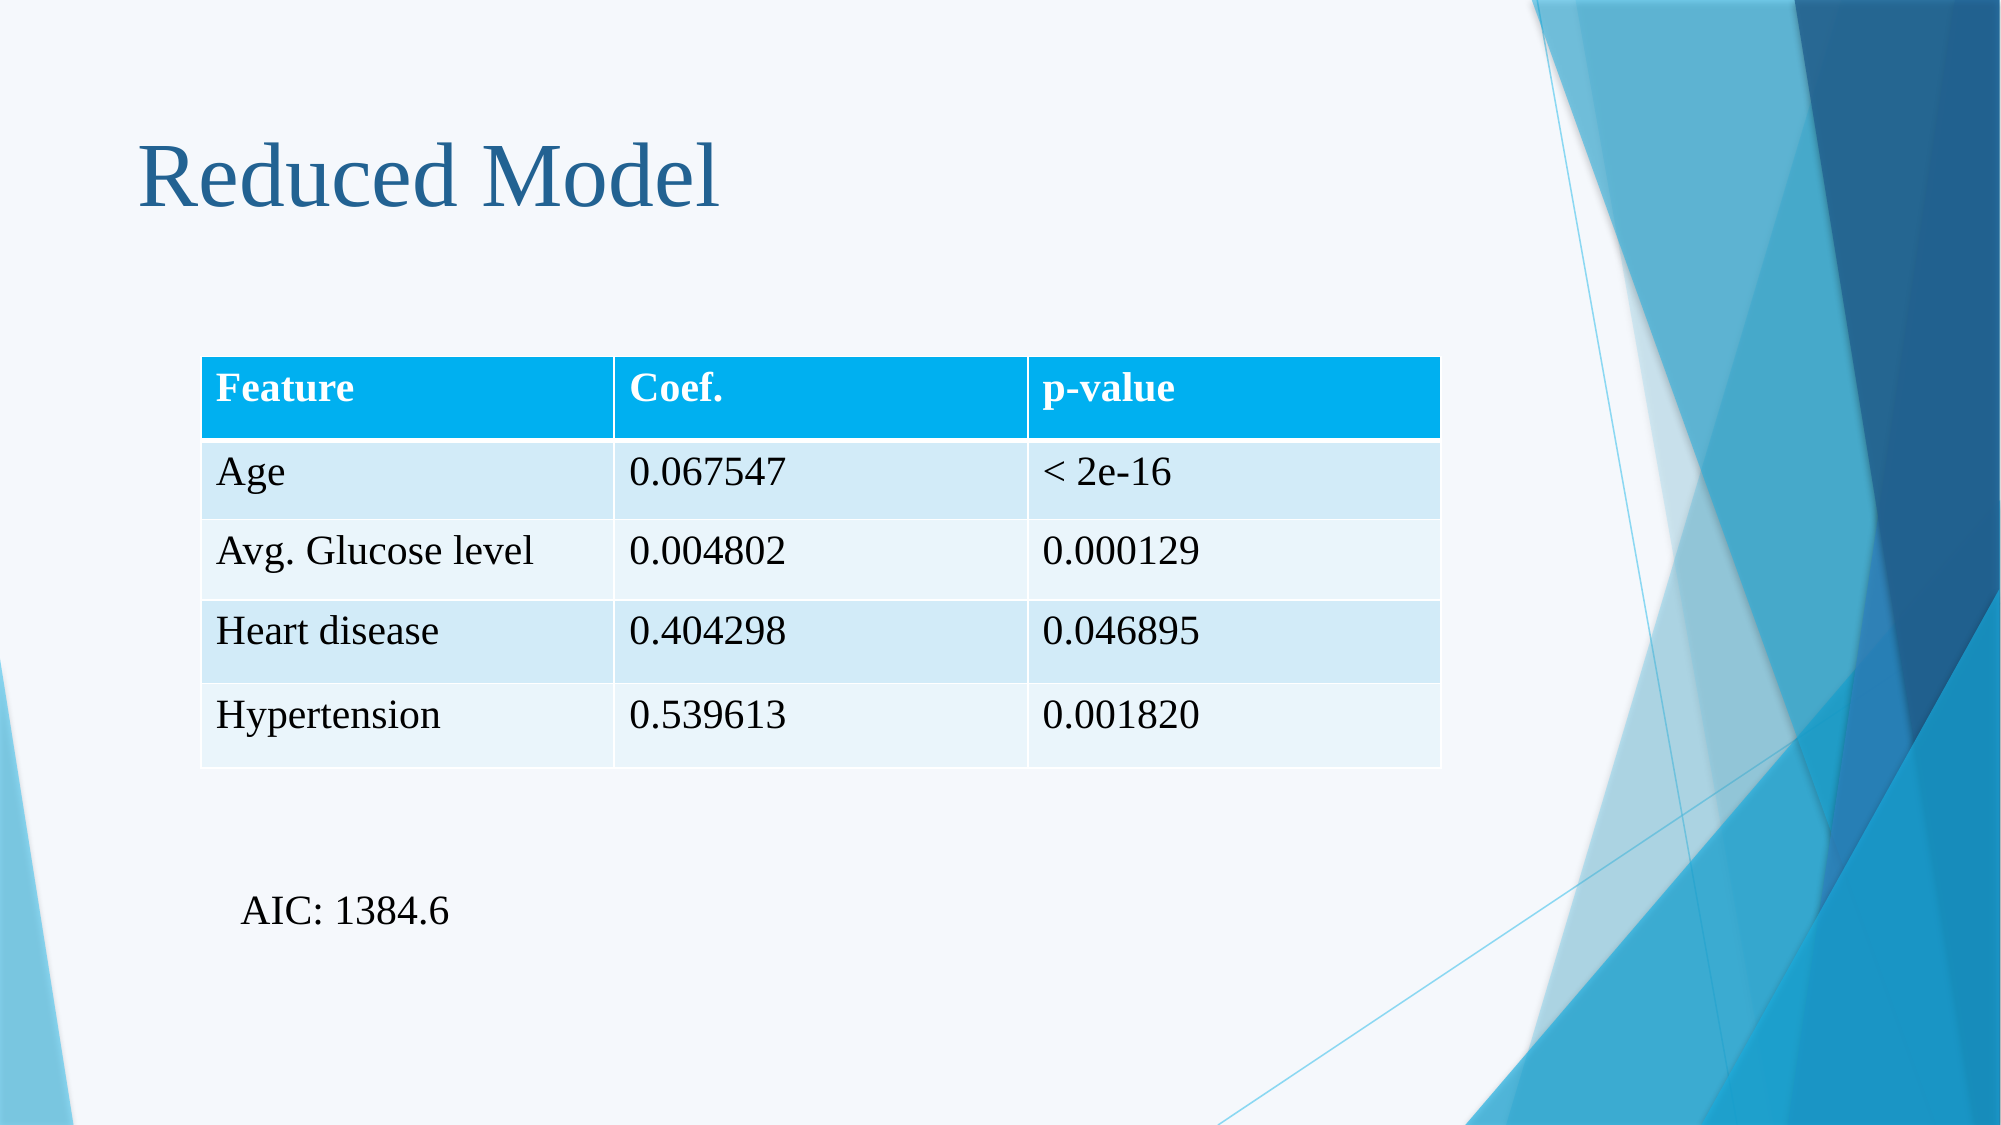

Reduced Model

| Feature | Coef. | p-value |
| --- | --- | --- |
| Age | 0.067547 | < 2e-16 |
| Avg. Glucose level | 0.004802 | 0.000129 |
| Heart disease | 0.404298 | 0.046895 |
| Hypertension | 0.539613 | 0.001820 |
AIC: 1384.6